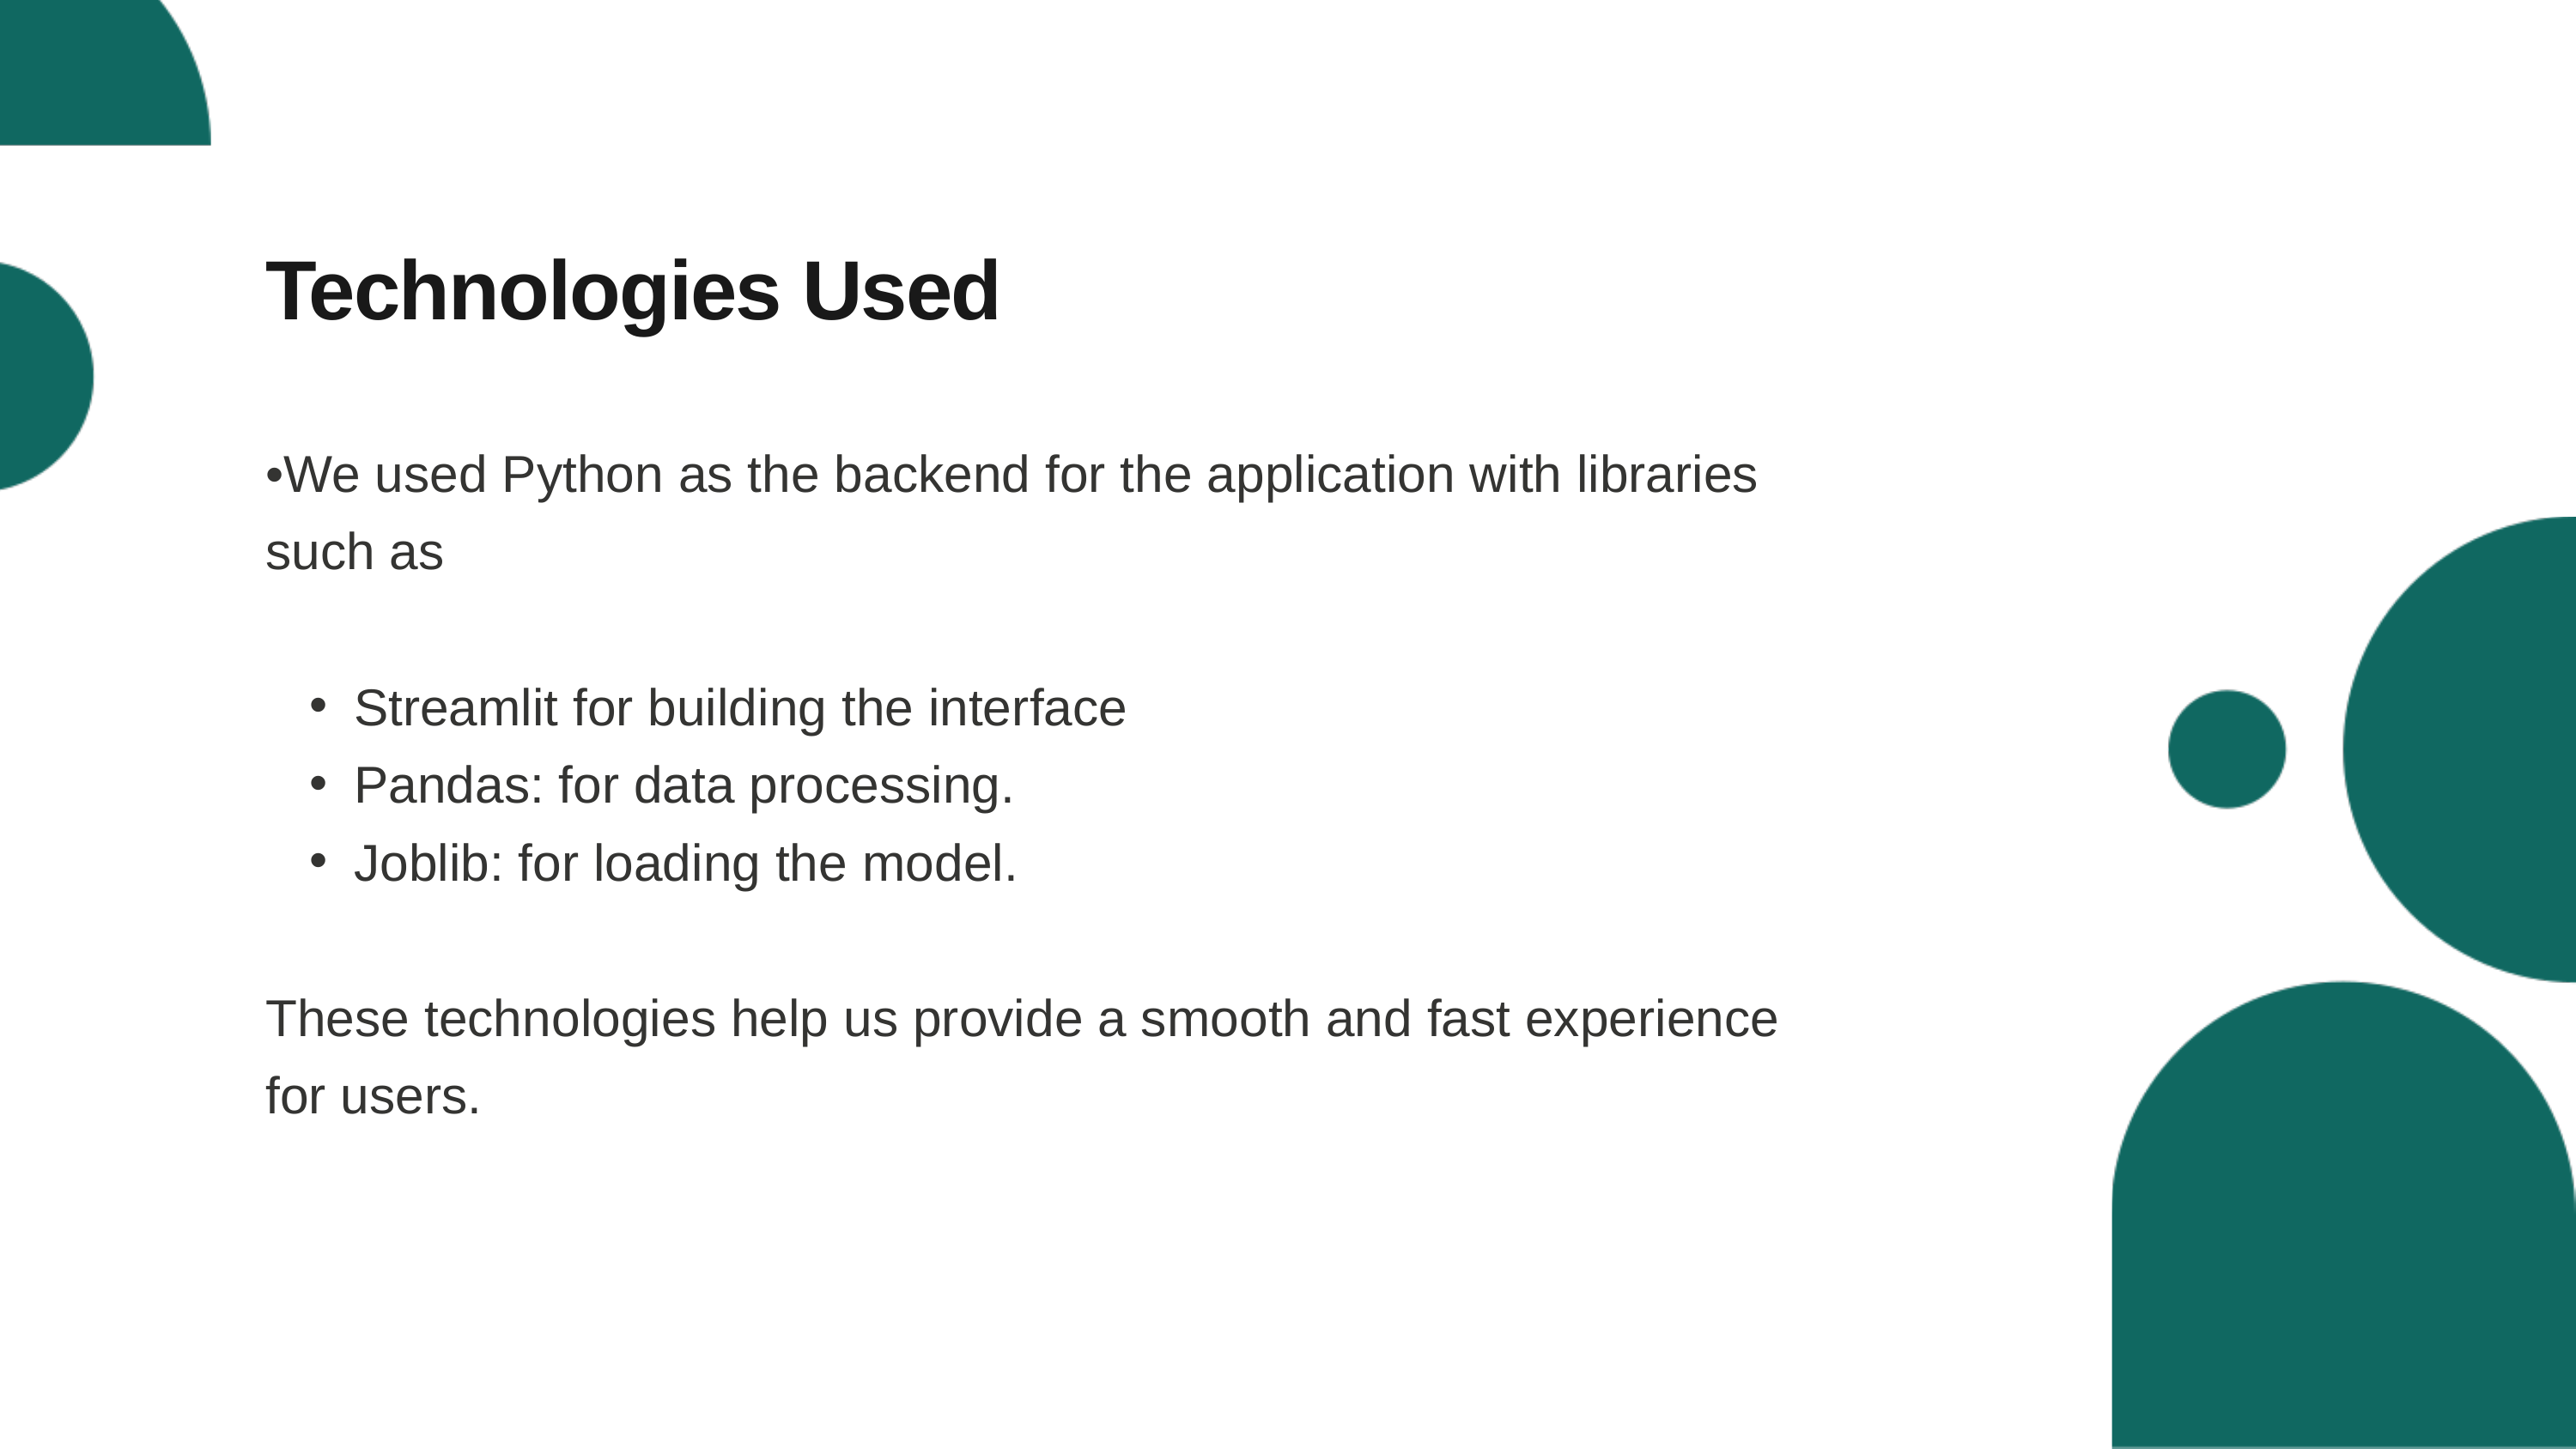

Technologies Used
•We used Python as the backend for the application with libraries such as

Streamlit for building the interface
Pandas: for data processing.
Joblib: for loading the model.

These technologies help us provide a smooth and fast experience for users.